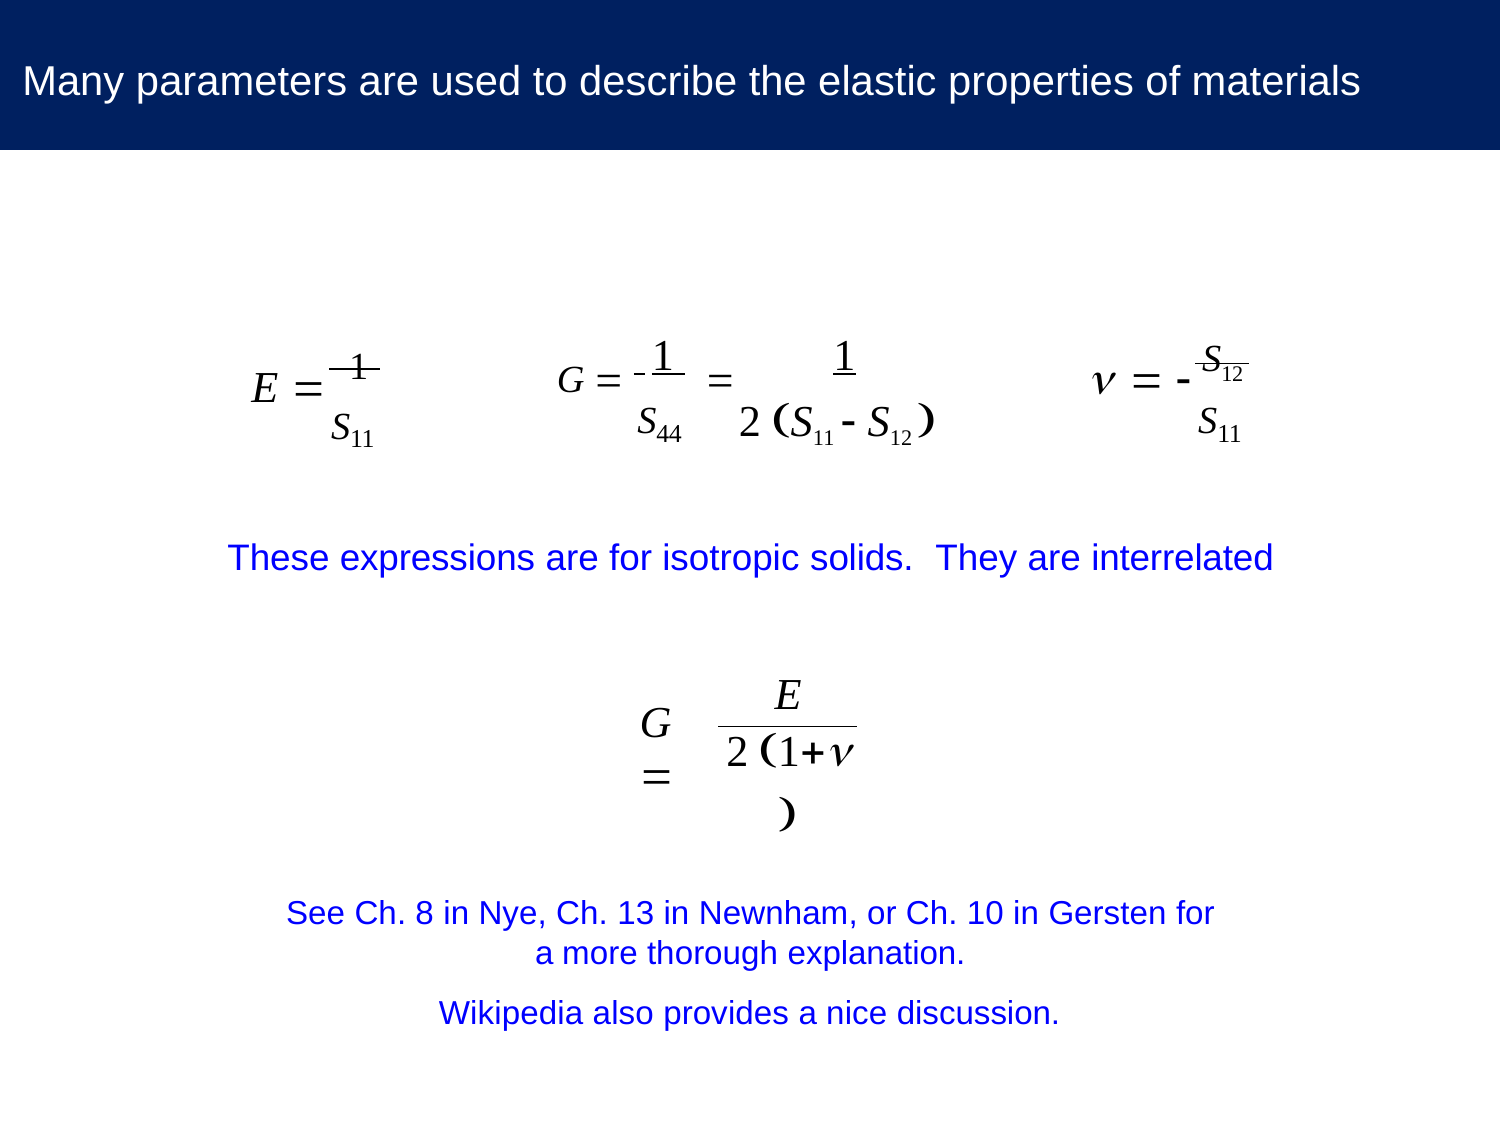

Many parameters are used to describe the elastic properties of materials
G =  1  = 	1
ν = − S12
E =	1
2 (S11 − S12 )

S11
S44
S11
These expressions are for isotropic solids.	They are interrelated
E
2 (1+ν )
G =

See Ch. 8 in Nye, Ch. 13 in Newnham, or Ch. 10 in Gersten for a more thorough explanation.
Wikipedia also provides a nice discussion.